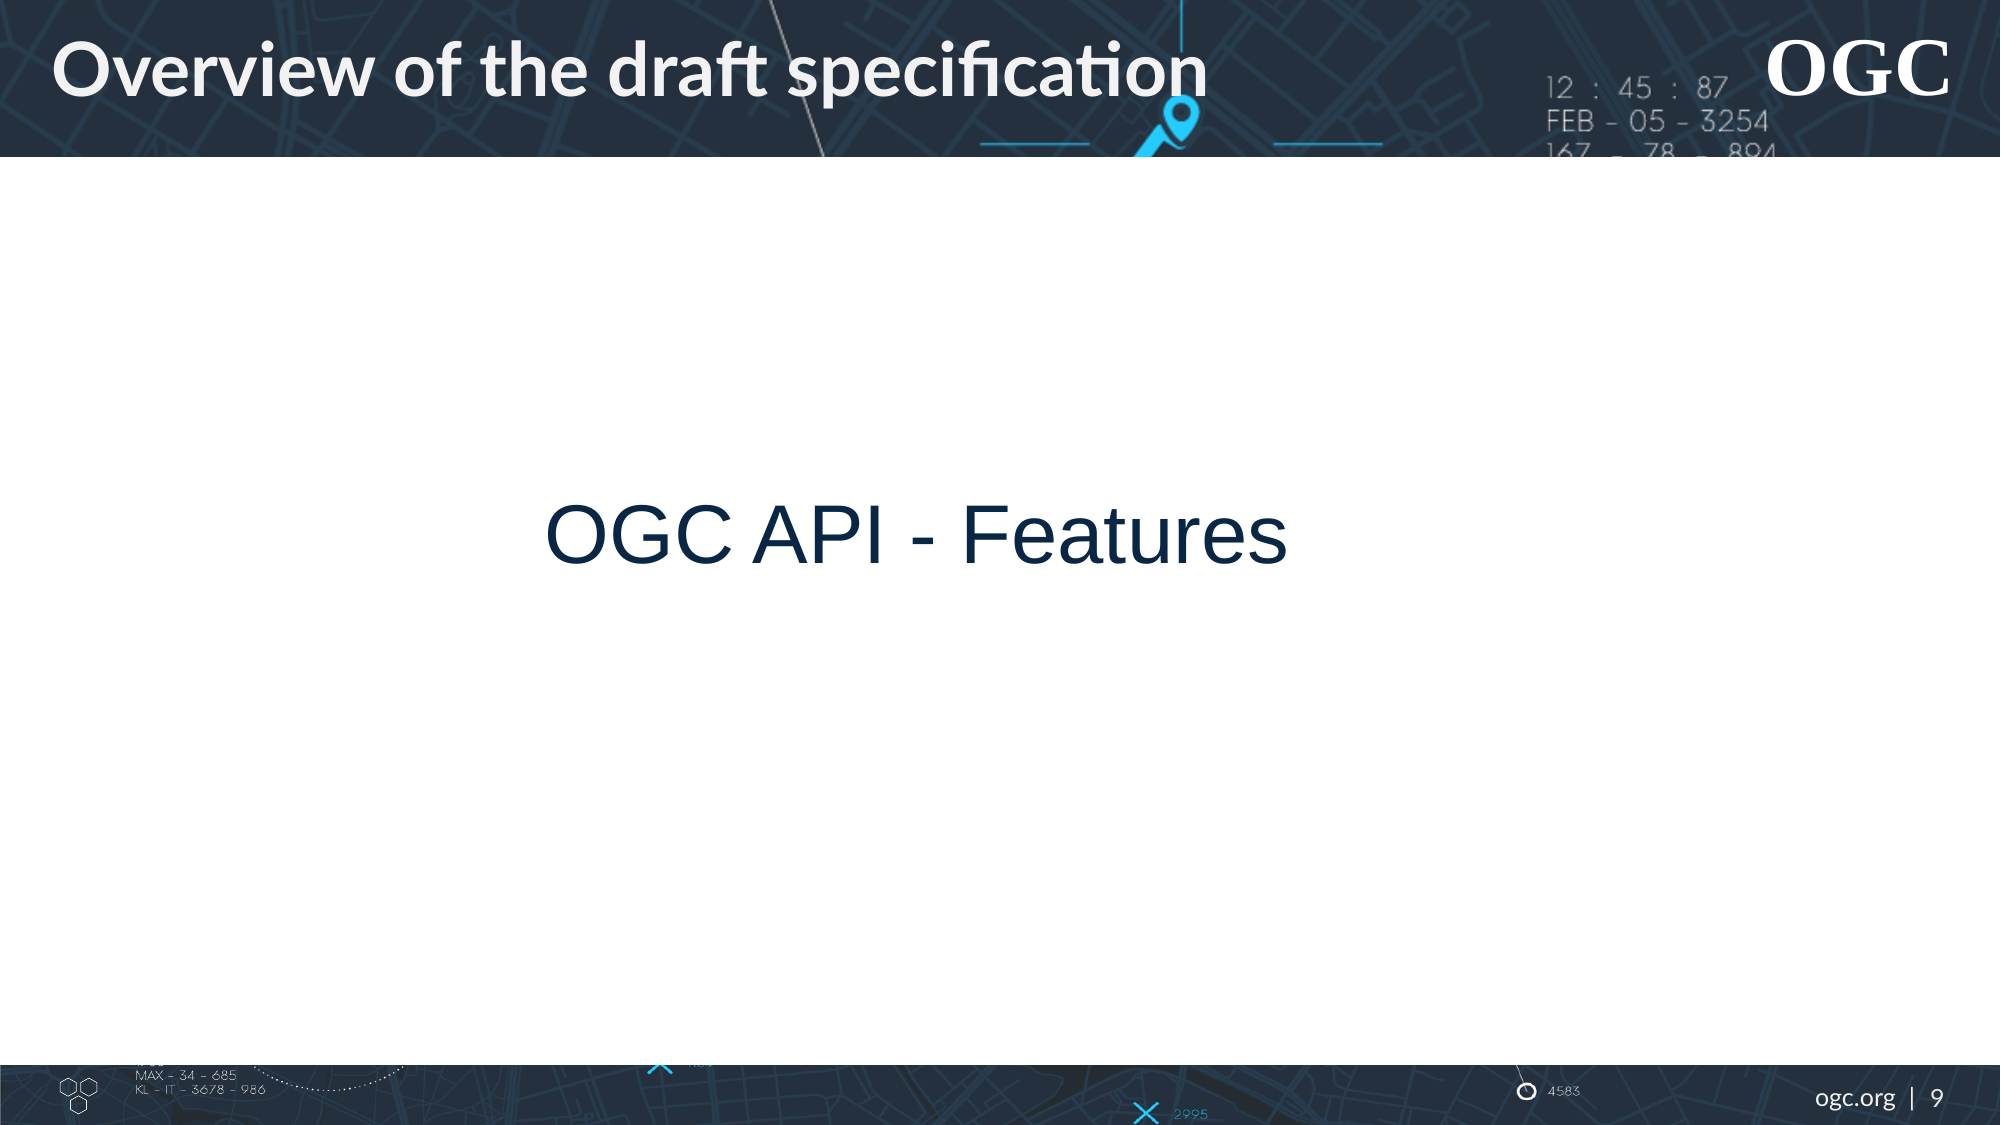

# Overview of the draft specification
OGC API - Features
9